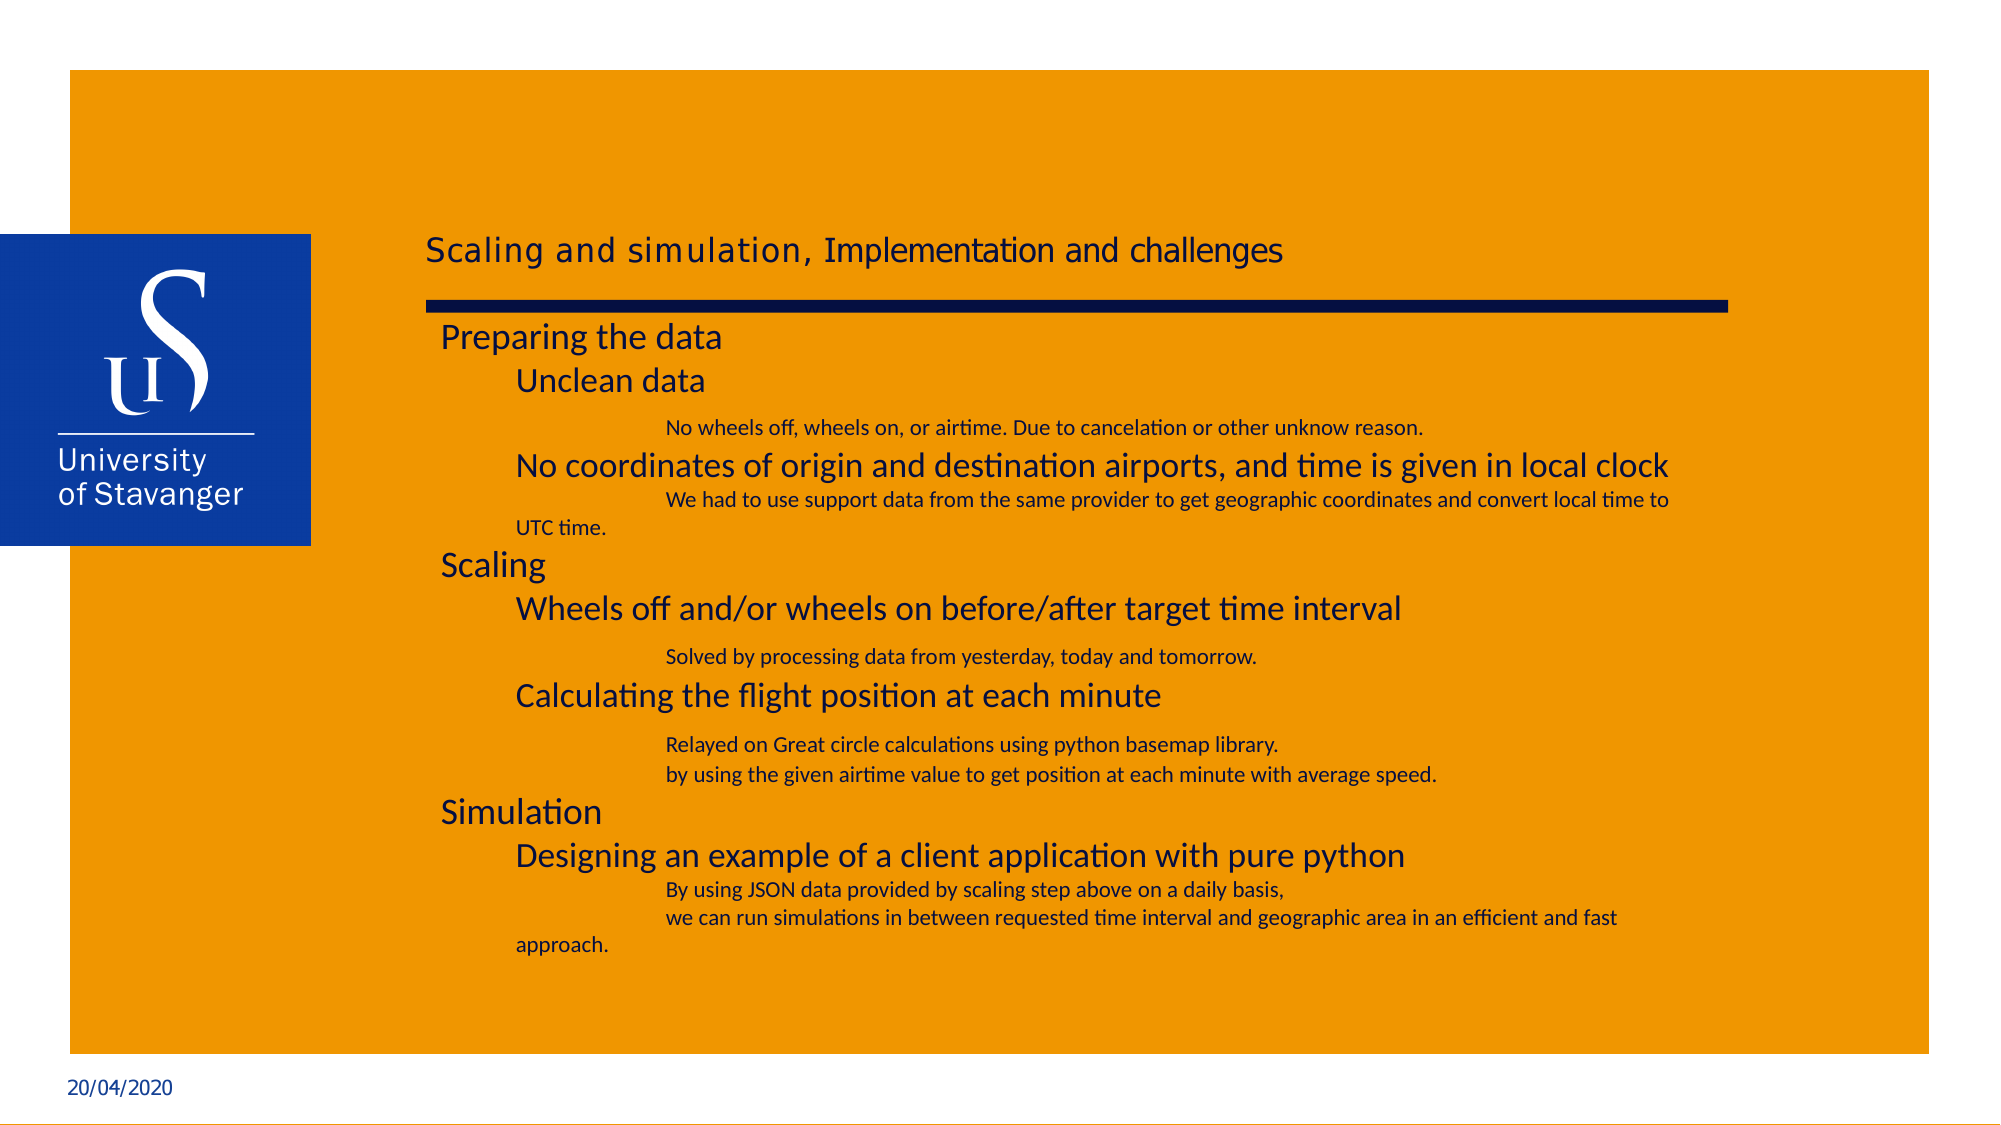

Scaling and simulation, Implementation and challenges
Preparing the data
Unclean data
	No wheels off, wheels on, or airtime. Due to cancelation or other unknow reason.
No coordinates of origin and destination airports, and time is given in local clock
	We had to use support data from the same provider to get geographic coordinates and convert local time to UTC time.
Scaling
Wheels off and/or wheels on before/after target time interval
	Solved by processing data from yesterday, today and tomorrow.
Calculating the flight position at each minute
	Relayed on Great circle calculations using python basemap library.
	by using the given airtime value to get position at each minute with average speed.
Simulation
Designing an example of a client application with pure python
	By using JSON data provided by scaling step above on a daily basis,
	we can run simulations in between requested time interval and geographic area in an efficient and fast approach.
20/04/2020